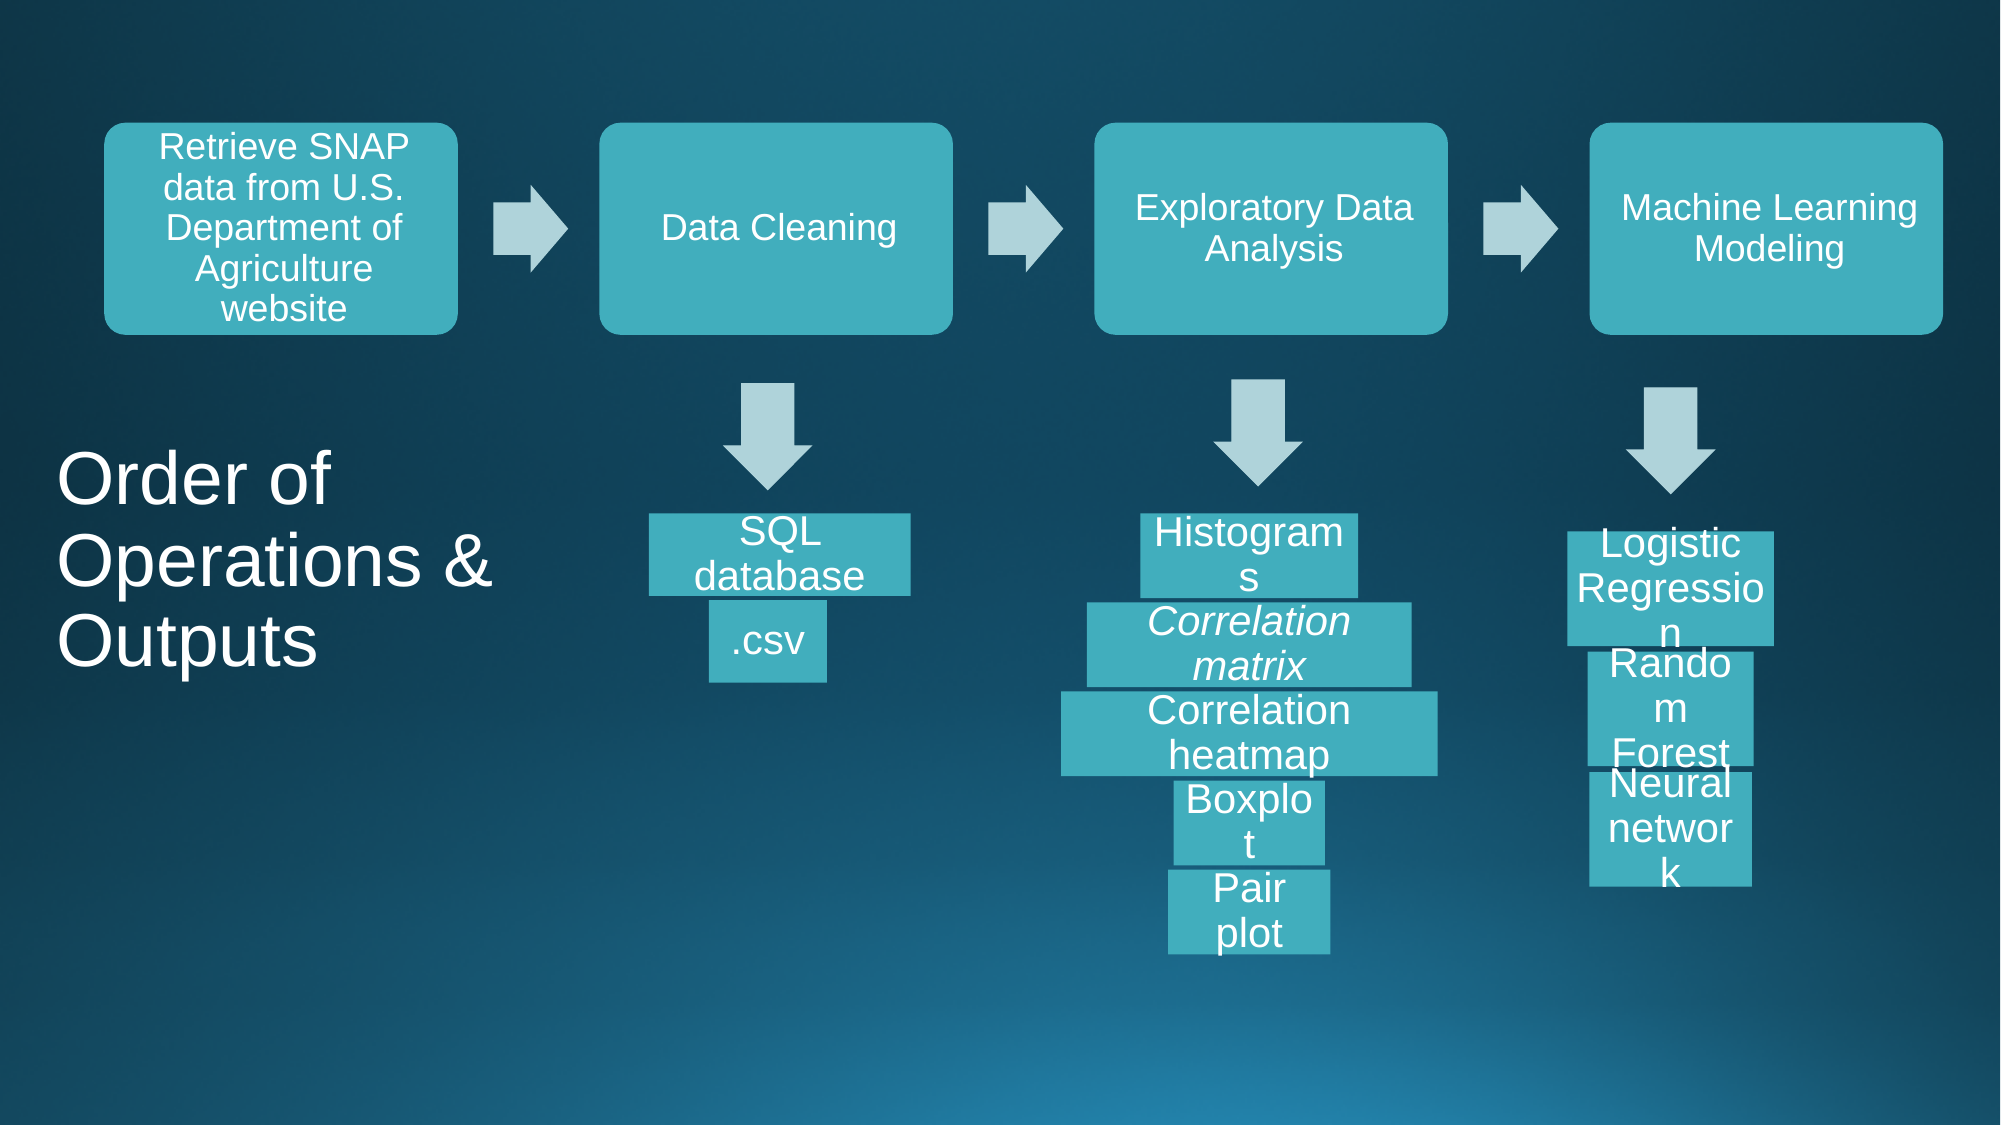

Retrieve SNAP data from U.S. Department of Agriculture website

Data Cleaning

Exploratory Data Analysis

Machine Learning Modeling
# Order of Operations & Outputs

SQL database
.csv
Histograms
Correlation matrix
Correlation heatmap
Boxplot
Pair plot
Logistic Regression
Random Forest
Neural network